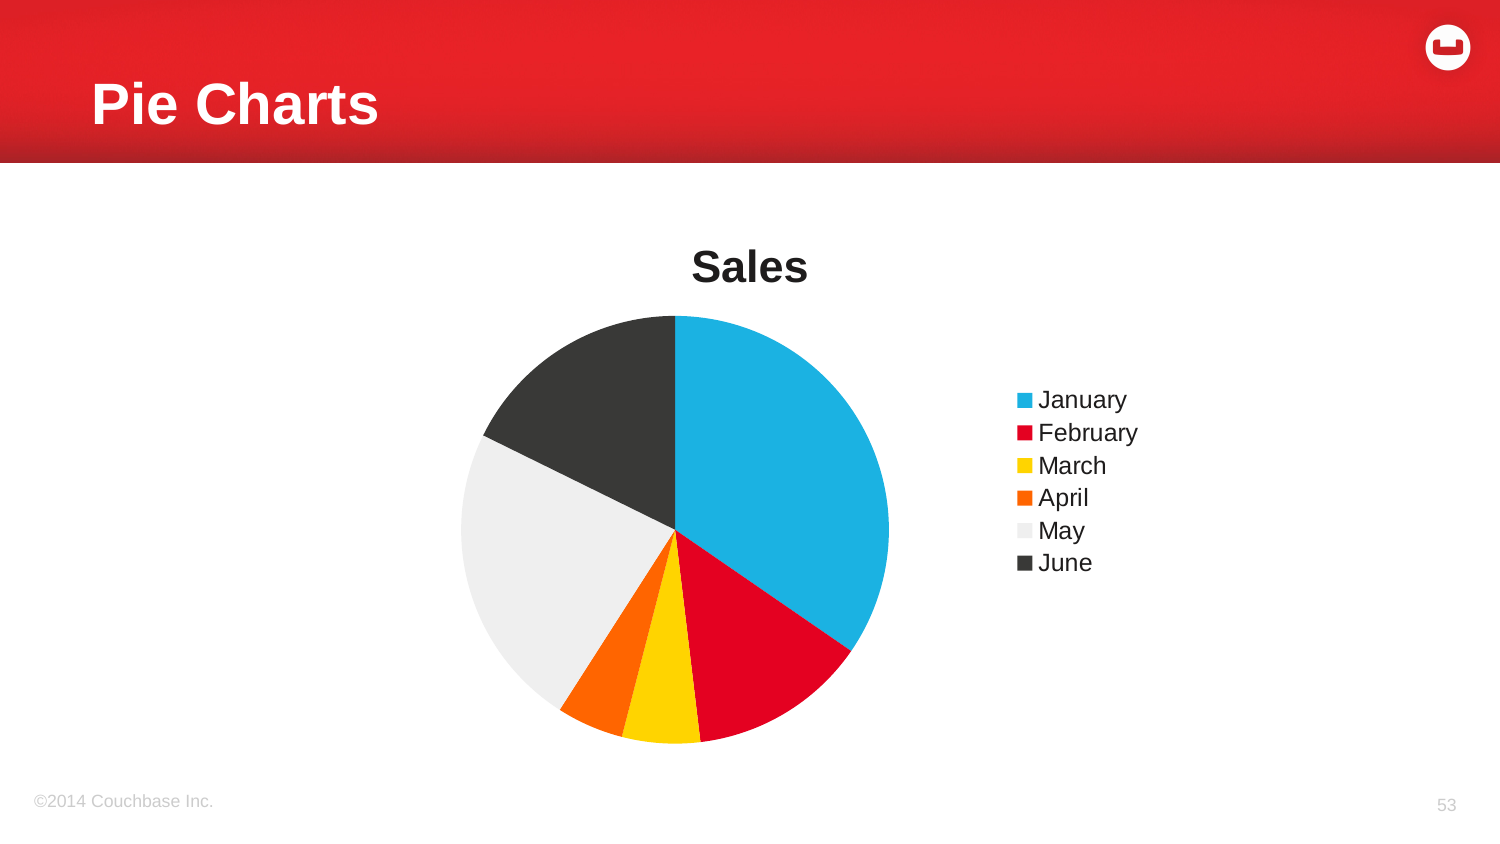

# Pie Charts

### Chart:

| Category | Sales |
|---|---|
| January | 8.2 |
| February | 3.2 |
| March | 1.4 |
| April | 1.2 |
| May | 5.5 |
| June | 4.2 |
53